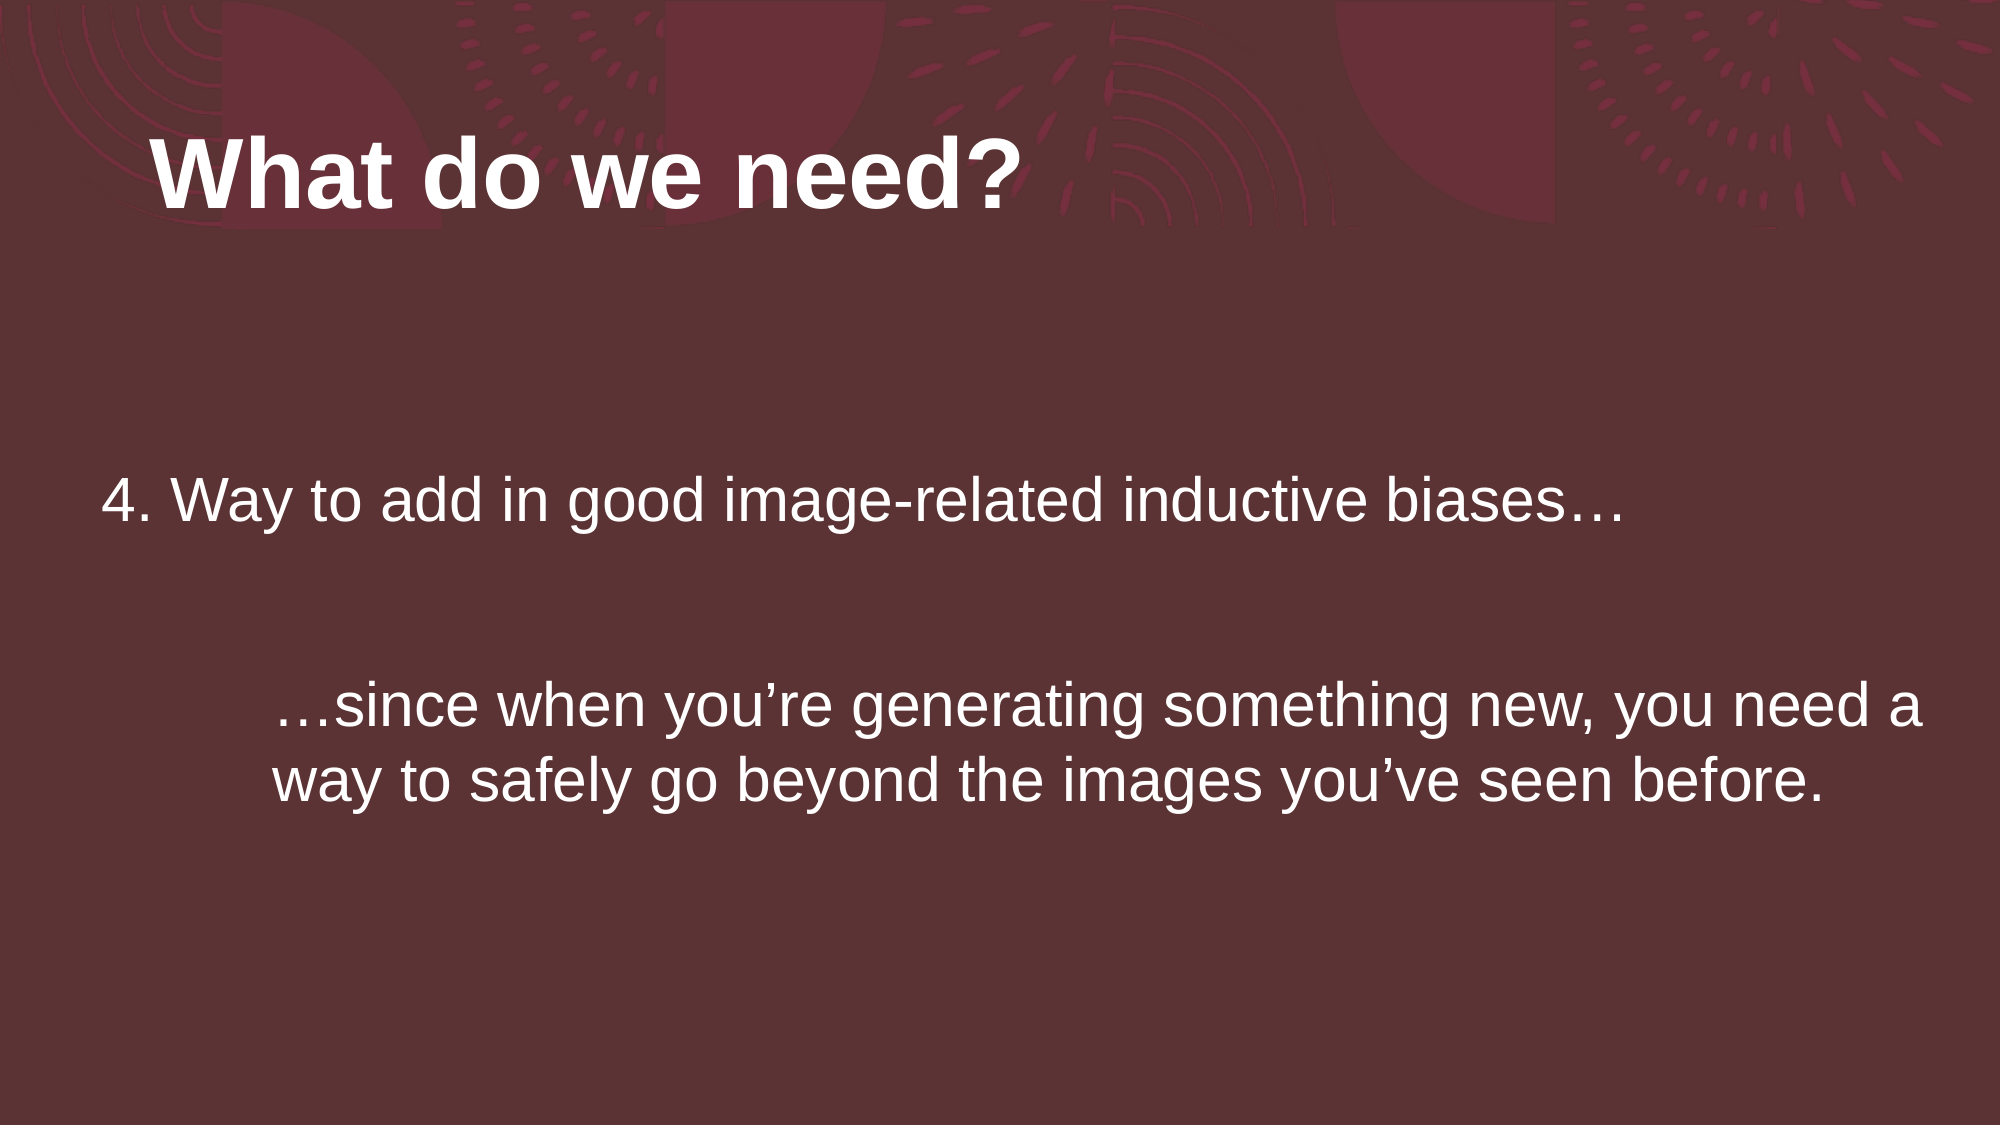

What do we need?
4. Way to add in good image-related inductive biases…
…since when you’re generating something new, you need a way to safely go beyond the images you’ve seen before.